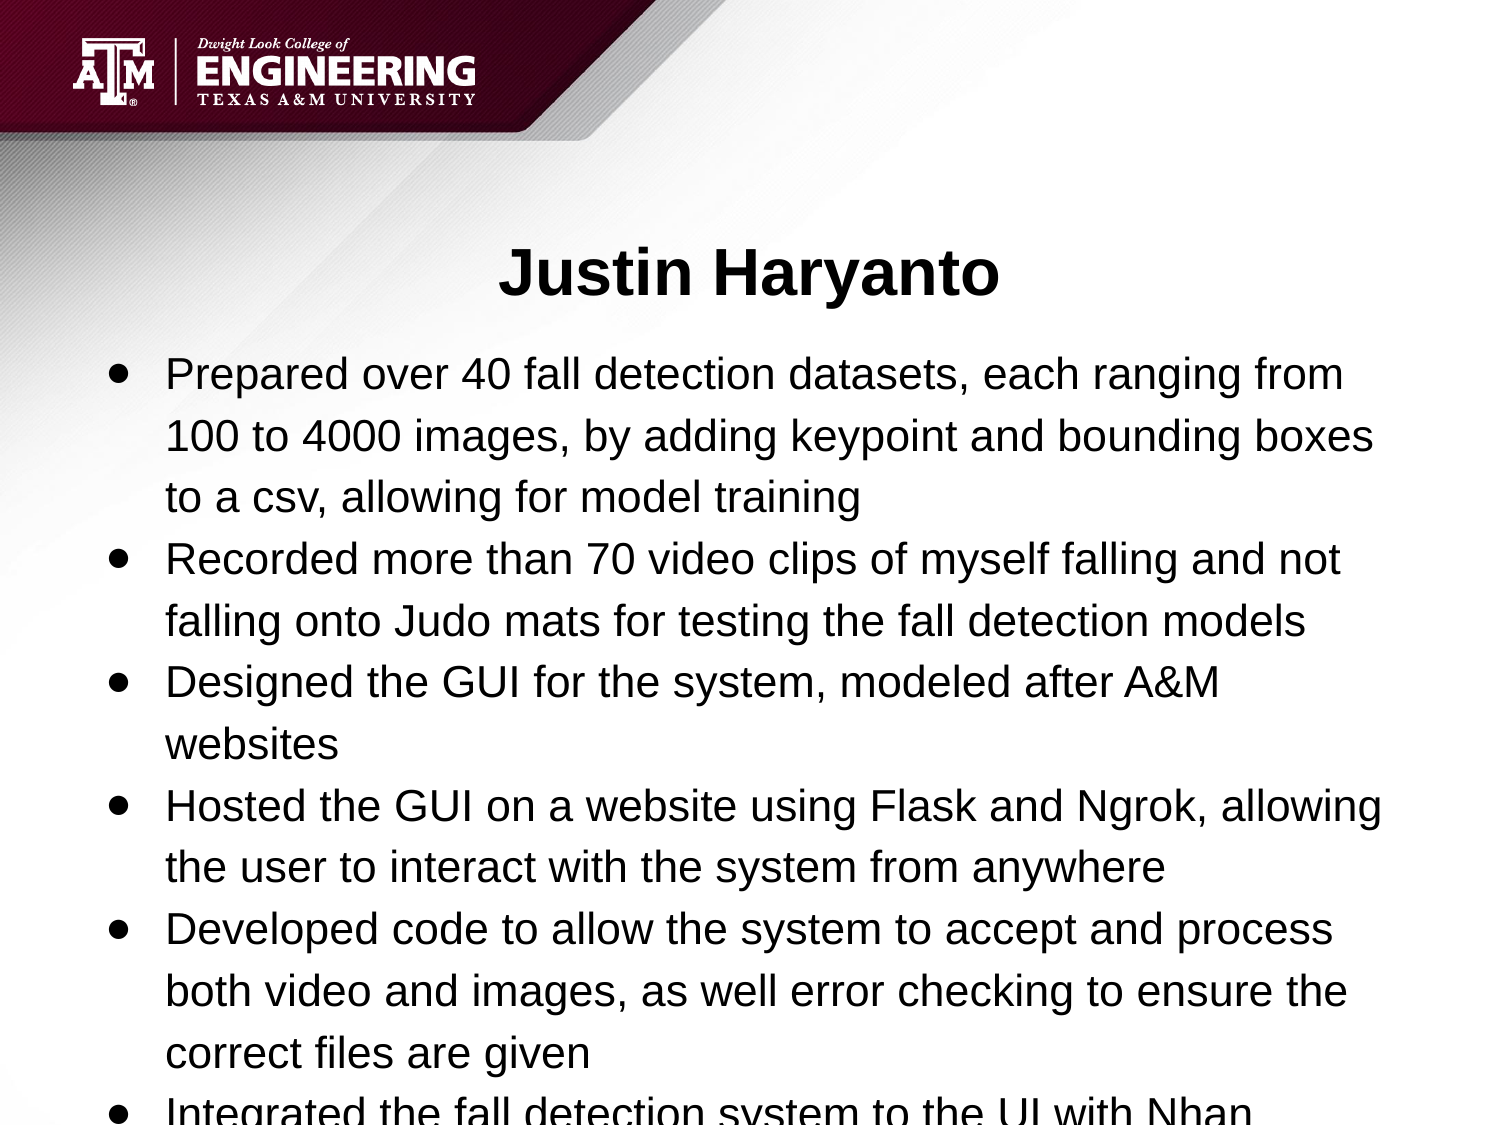

# Justin Haryanto
Prepared over 40 fall detection datasets, each ranging from 100 to 4000 images, by adding keypoint and bounding boxes to a csv, allowing for model training
Recorded more than 70 video clips of myself falling and not falling onto Judo mats for testing the fall detection models
Designed the GUI for the system, modeled after A&M websites
Hosted the GUI on a website using Flask and Ngrok, allowing the user to interact with the system from anywhere
Developed code to allow the system to accept and process both video and images, as well error checking to ensure the correct files are given
Integrated the fall detection system to the UI with Nhan